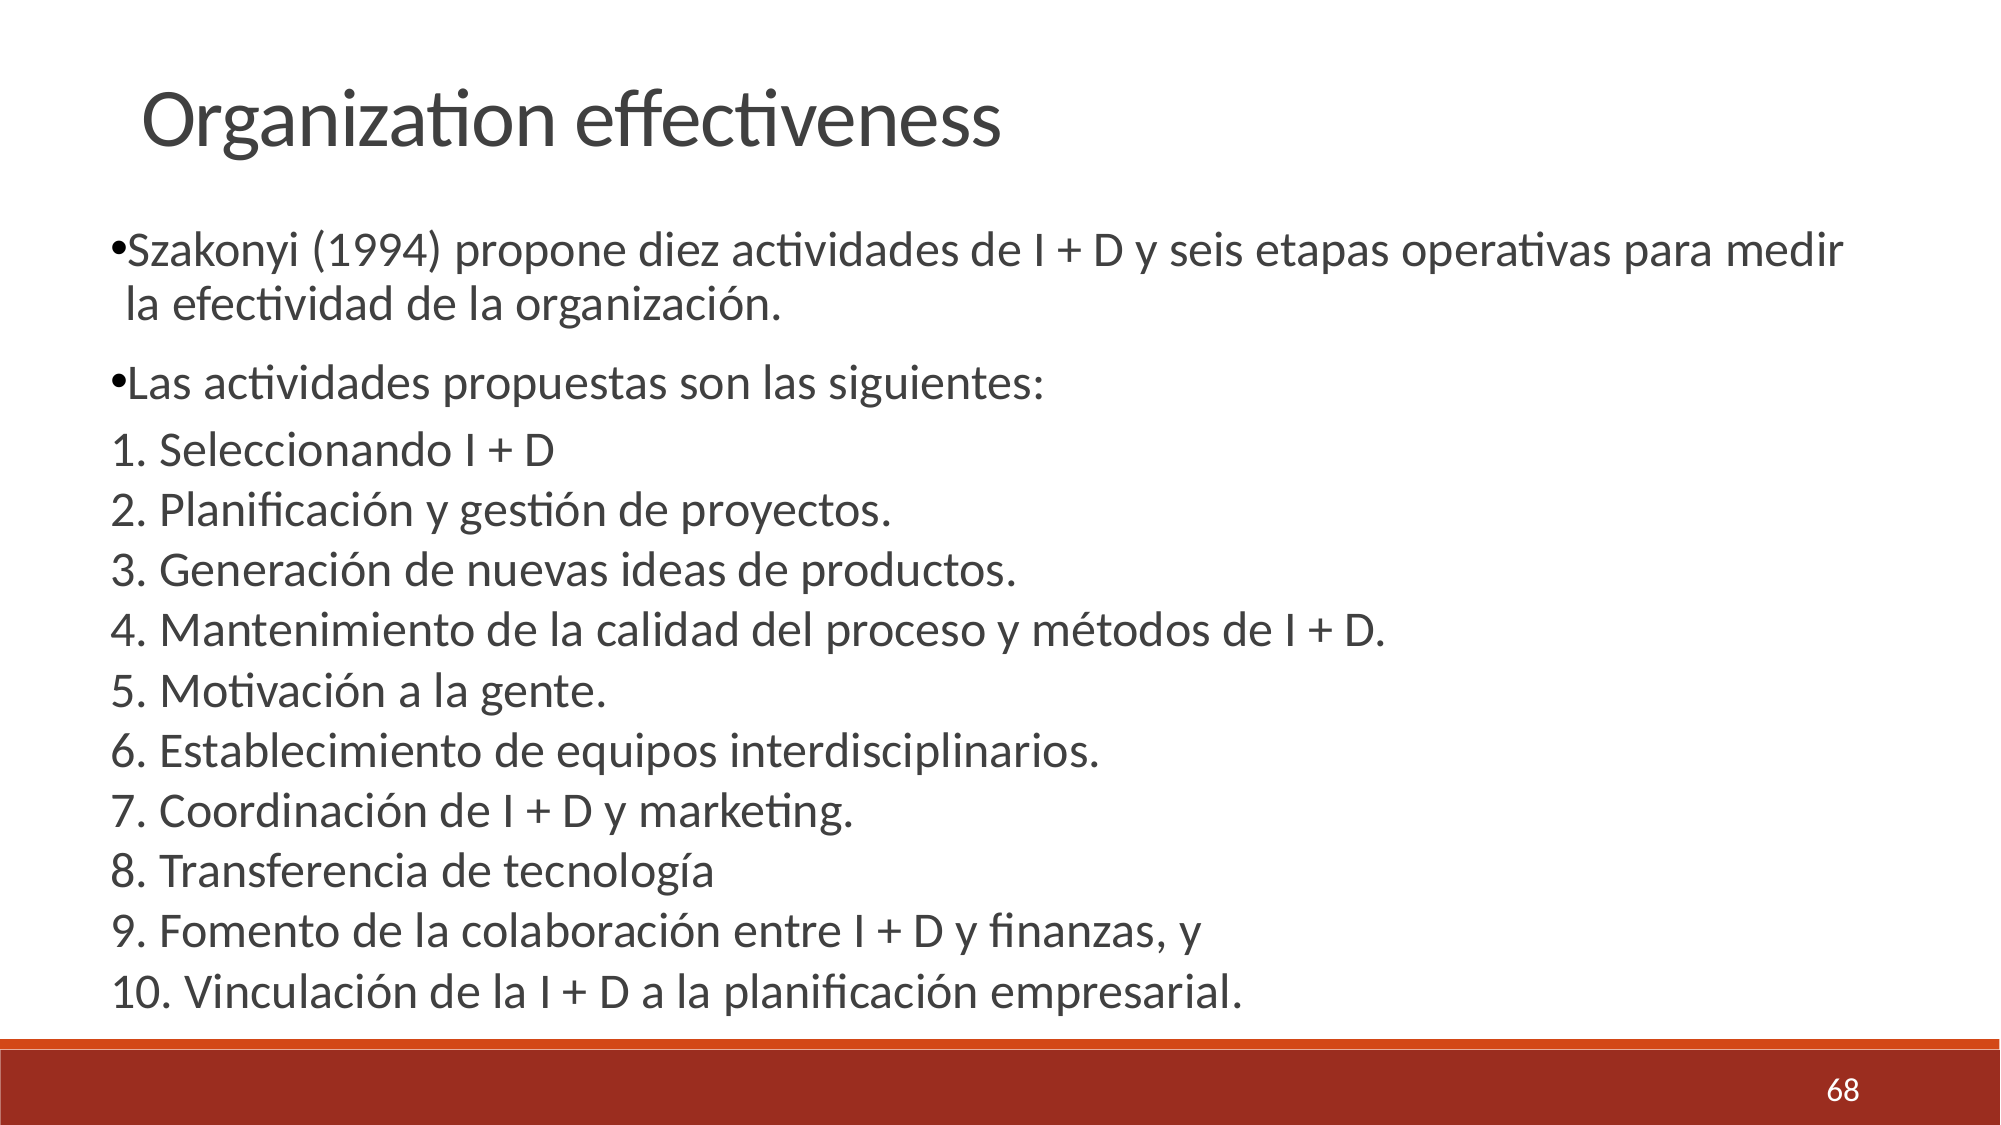

Organization effectiveness
Szakonyi (1994) propone diez actividades de I + D y seis etapas operativas para medir la efectividad de la organización.
Las actividades propuestas son las siguientes:
1. Seleccionando I + D
2. Planificación y gestión de proyectos.
3. Generación de nuevas ideas de productos.
4. Mantenimiento de la calidad del proceso y métodos de I + D.
5. Motivación a la gente.
6. Establecimiento de equipos interdisciplinarios.
7. Coordinación de I + D y marketing.
8. Transferencia de tecnología
9. Fomento de la colaboración entre I + D y finanzas, y
10. Vinculación de la I + D a la planificación empresarial.
68